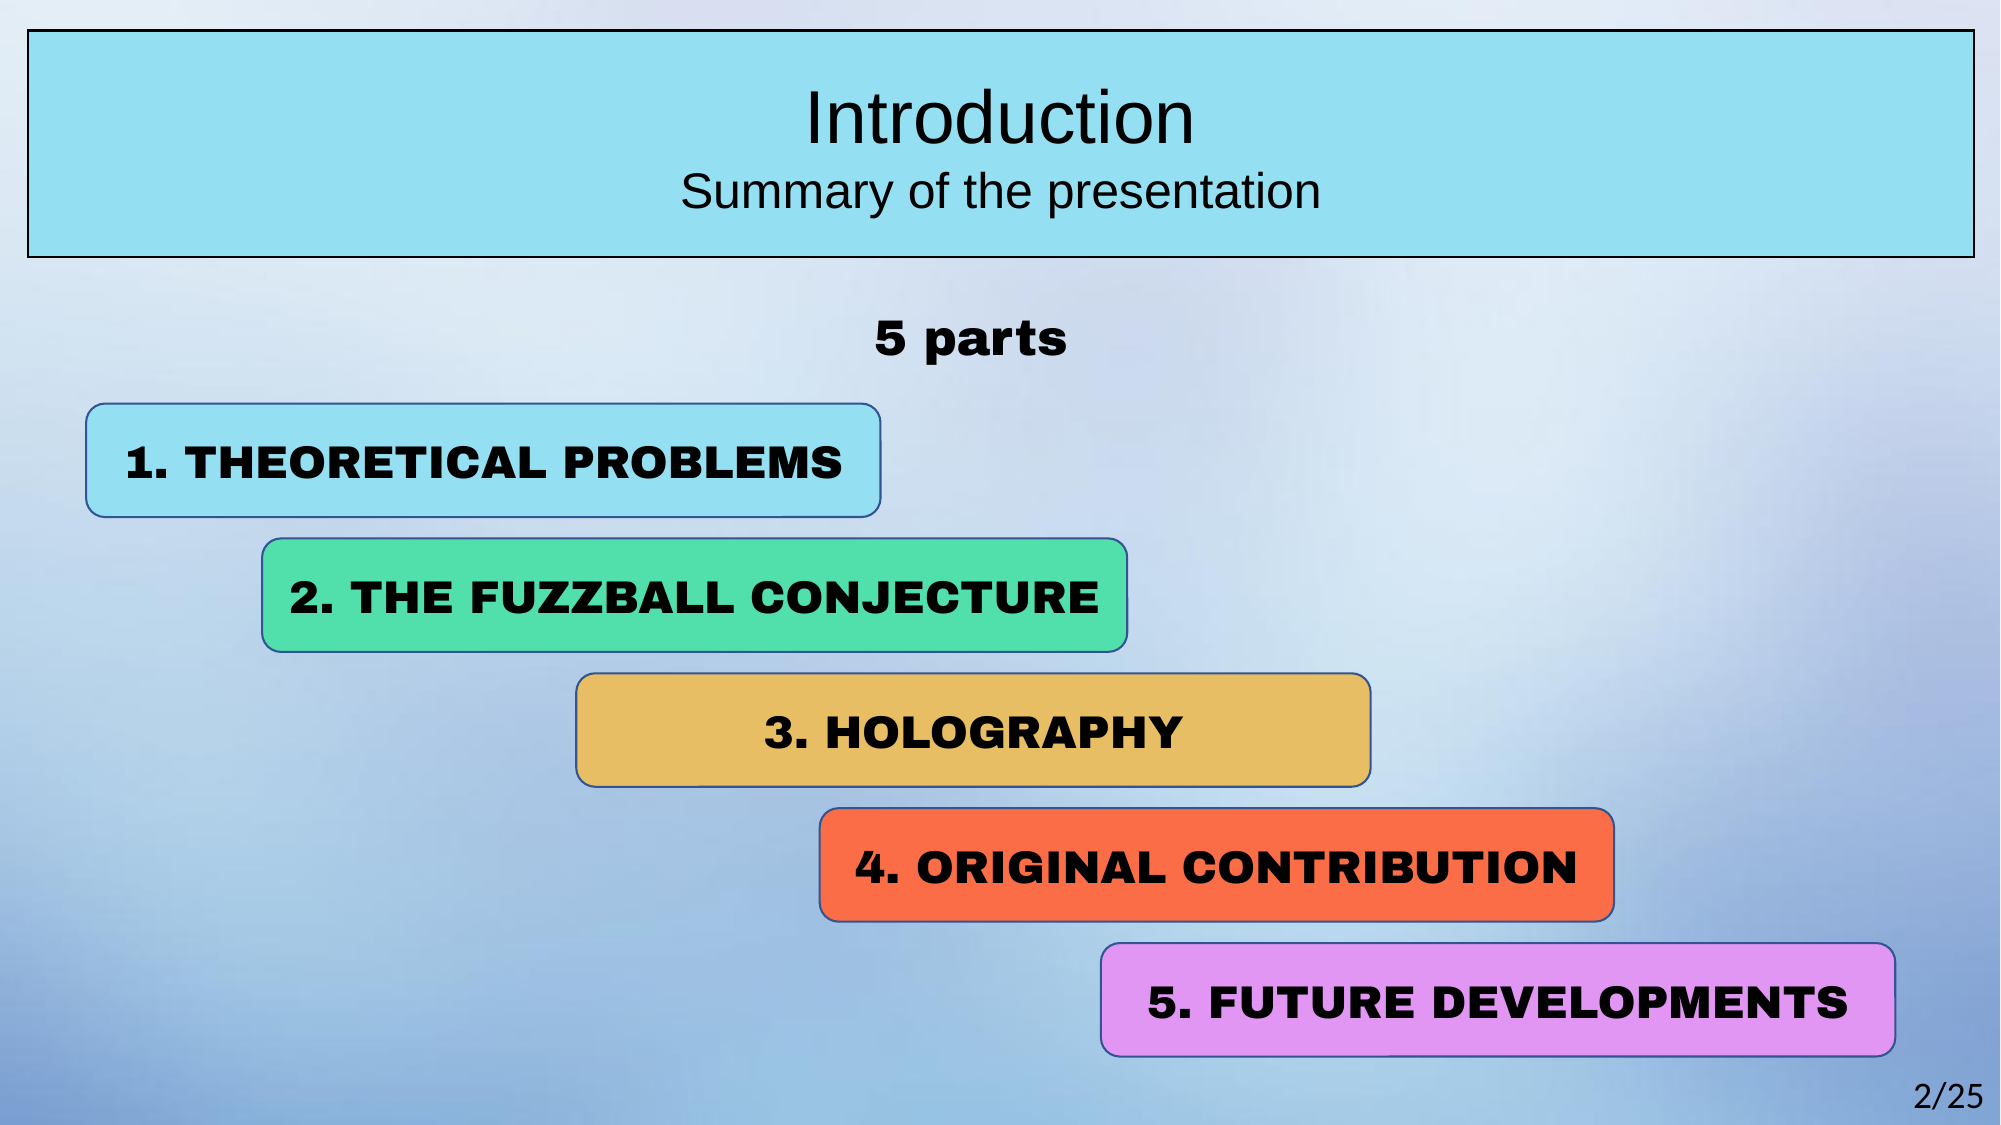

Introduction
Summary of the presentation
5 parts
1. THEORETICAL PROBLEMS
2. THE FUZZBALL CONJECTURE
3. HOLOGRAPHY
4. ORIGINAL CONTRIBUTION
5. FUTURE DEVELOPMENTS
2/25